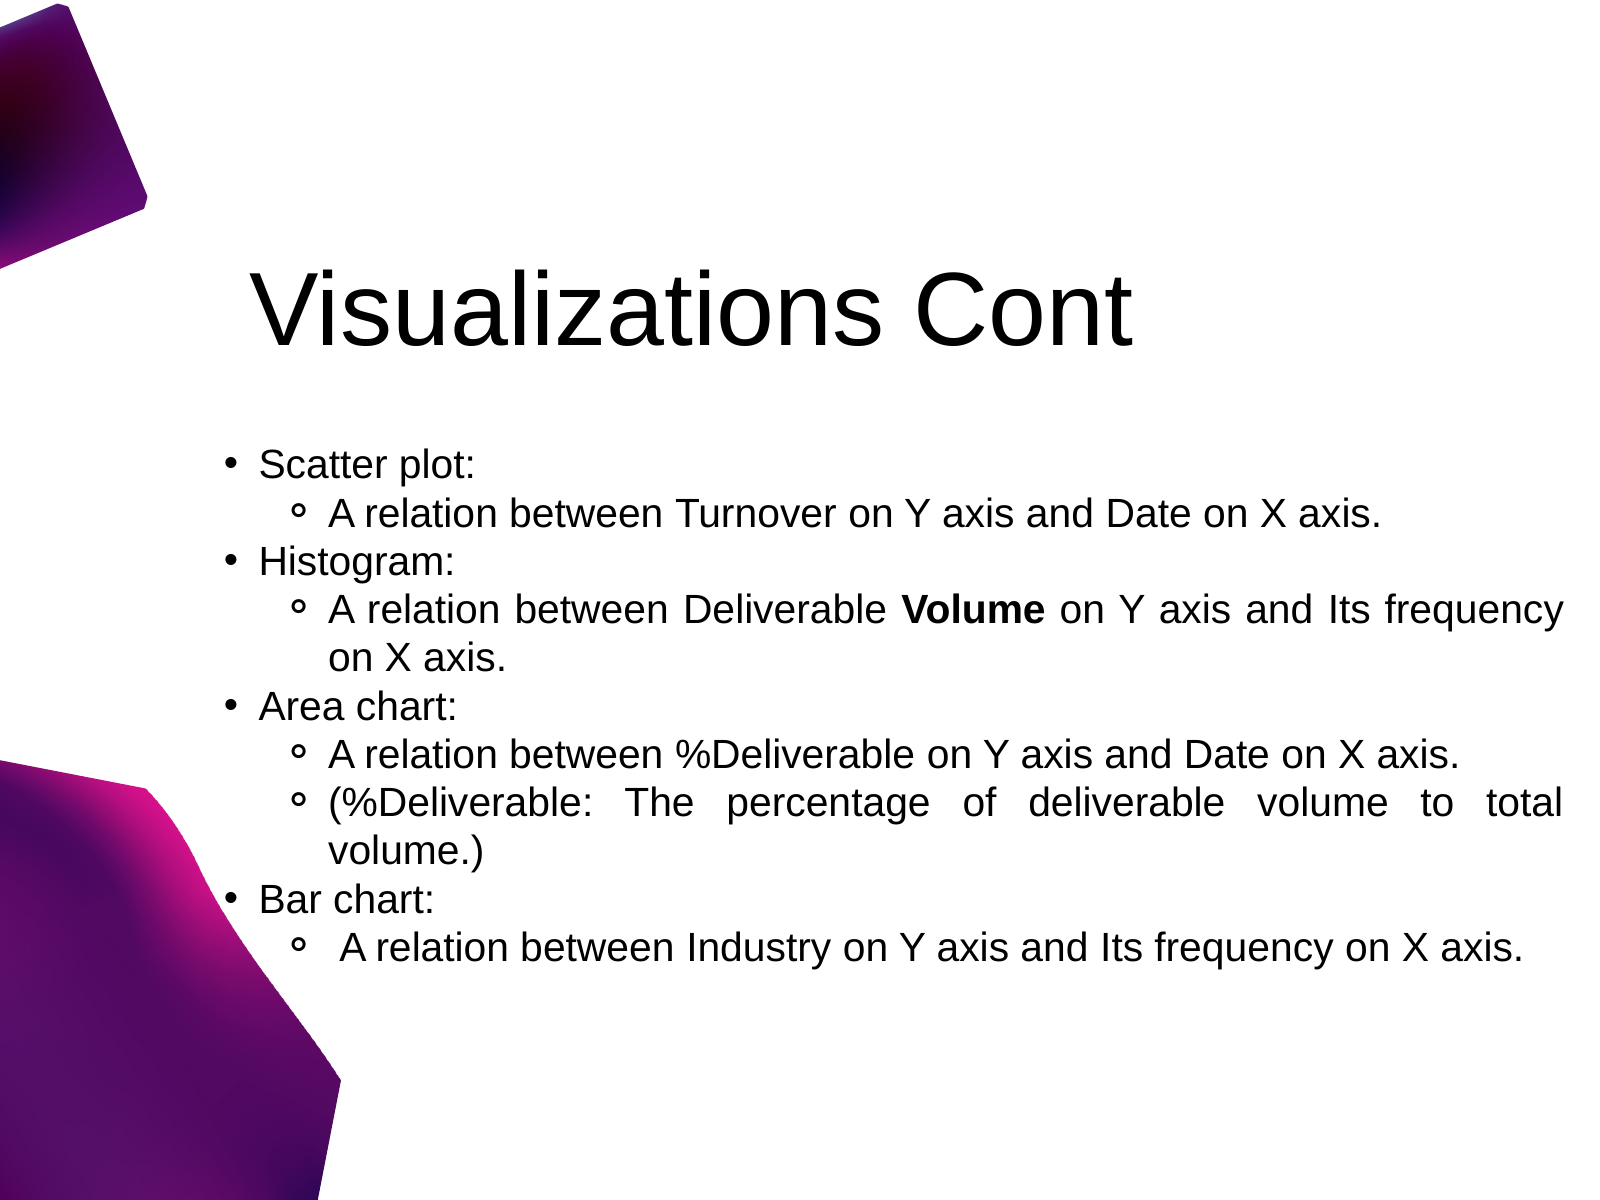

Visualizations Cont
Scatter plot:
A relation between Turnover on Y axis and Date on X axis.
Histogram:
A relation between Deliverable Volume on Y axis and Its frequency on X axis.
Area chart:
A relation between %Deliverable on Y axis and Date on X axis.
(%Deliverable: The percentage of deliverable volume to total volume.)
Bar chart:
 A relation between Industry on Y axis and Its frequency on X axis.